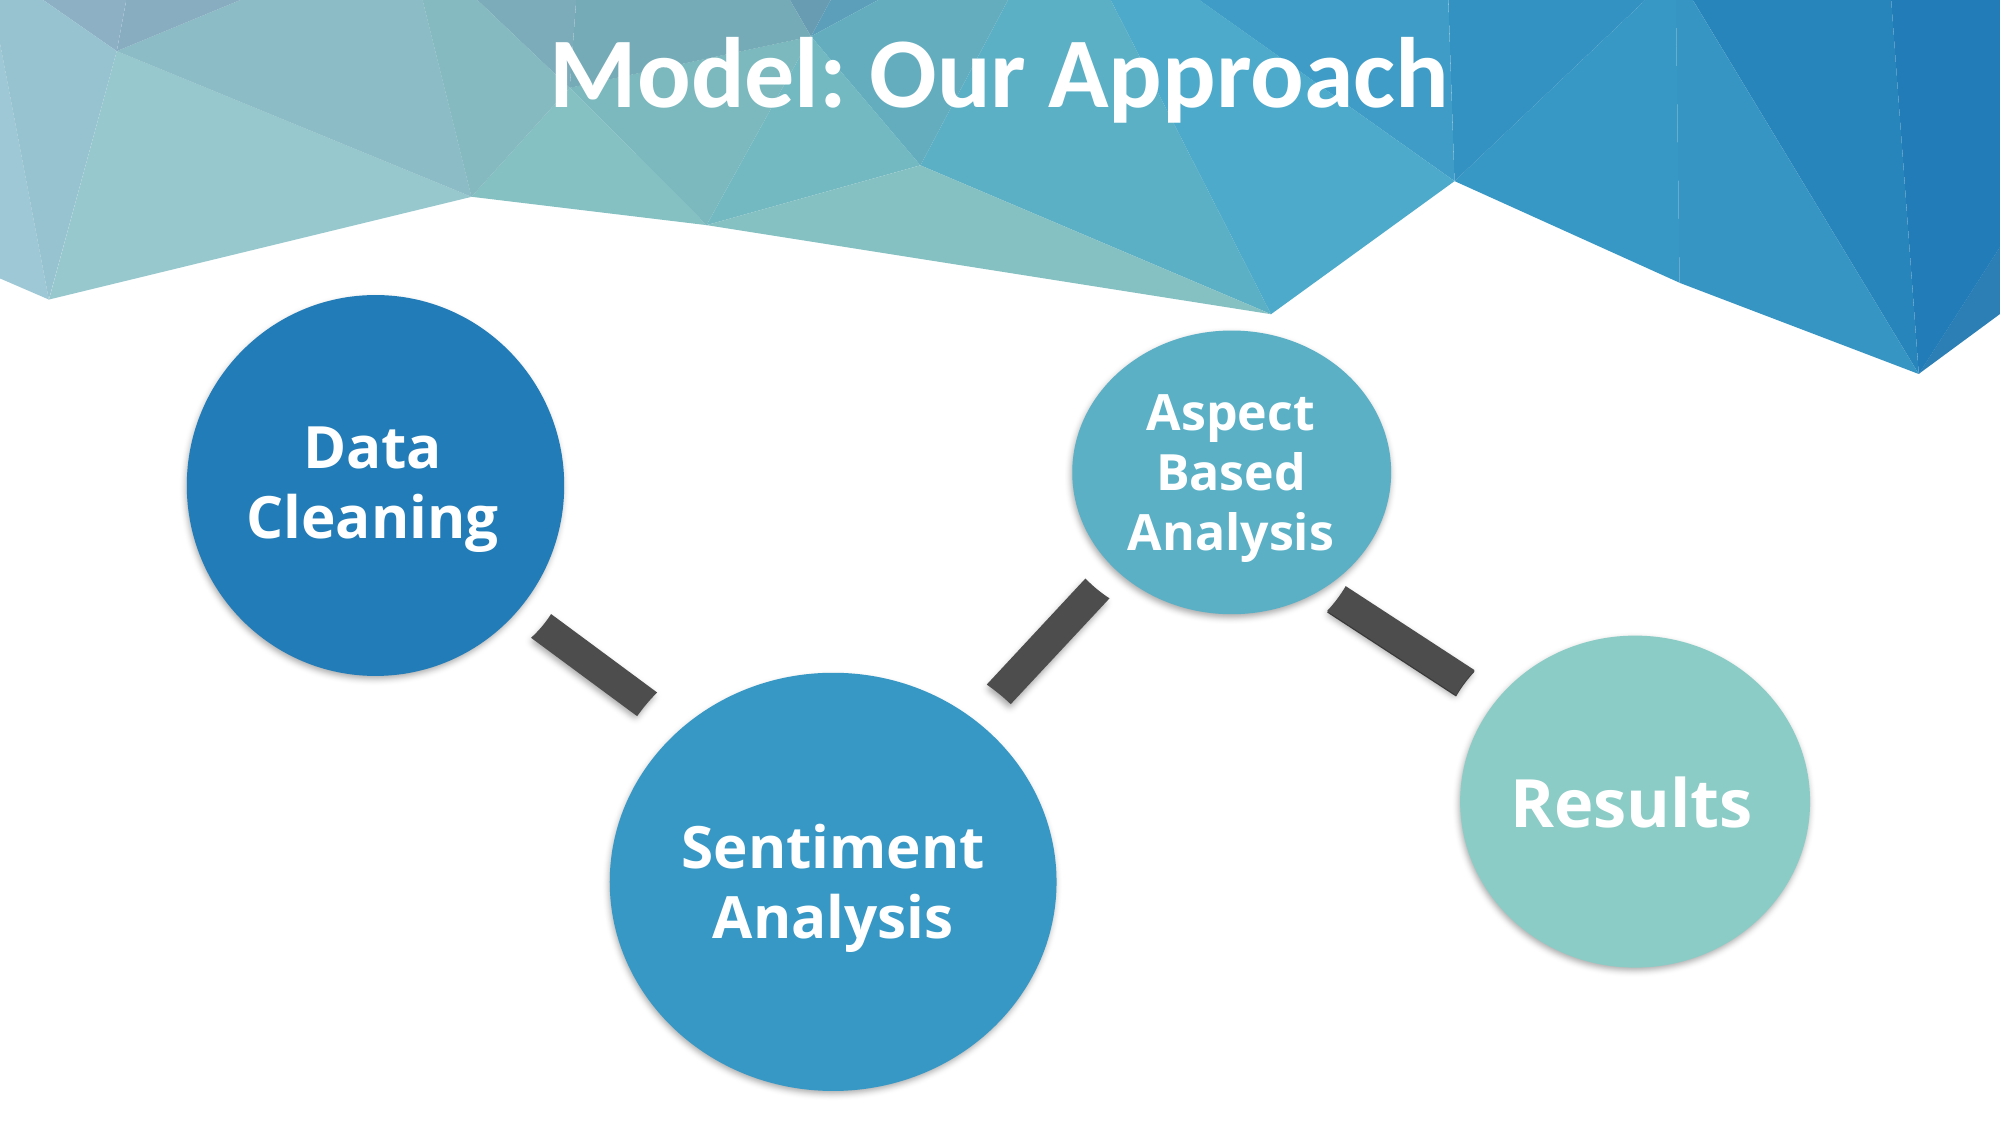

Model: Our Approach

Data Cleaning
Aspect Based Analysis

Results
Sentiment Analysis